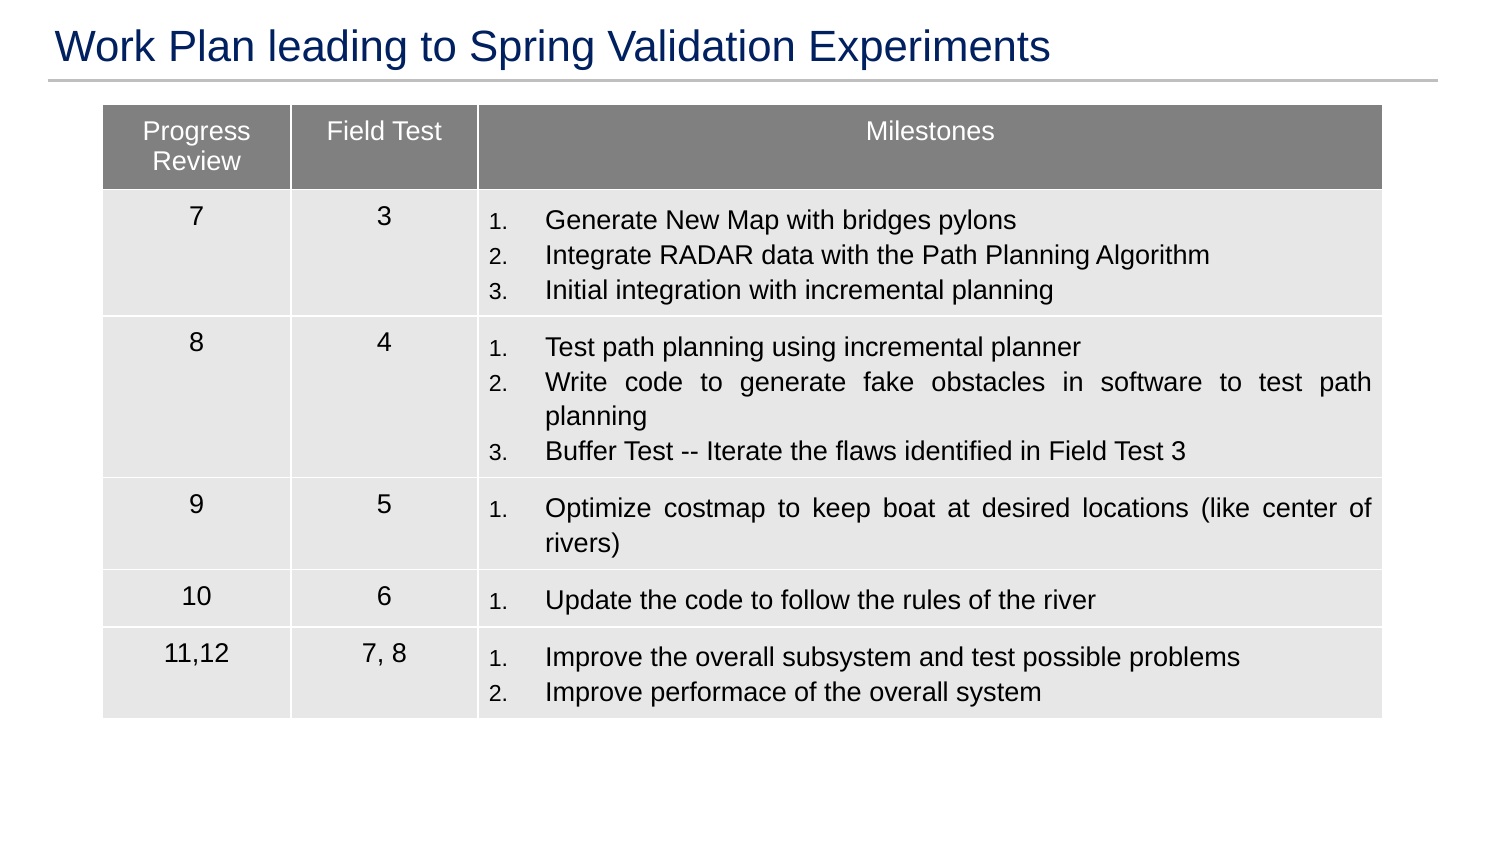

Work Plan leading to Spring Validation Experiments

| Progress Review | Field Test | Milestones |
| --- | --- | --- |
| 7 | 3 | Generate New Map with bridges pylons Integrate RADAR data with the Path Planning Algorithm Initial integration with incremental planning |
| 8 | 4 | Test path planning using incremental planner Write code to generate fake obstacles in software to test path planning Buffer Test -- Iterate the flaws identified in Field Test 3 |
| 9 | 5 | Optimize costmap to keep boat at desired locations (like center of rivers) |
| 10 | 6 | Update the code to follow the rules of the river |
| 11,12 | 7, 8 | Improve the overall subsystem and test possible problems Improve performace of the overall system |